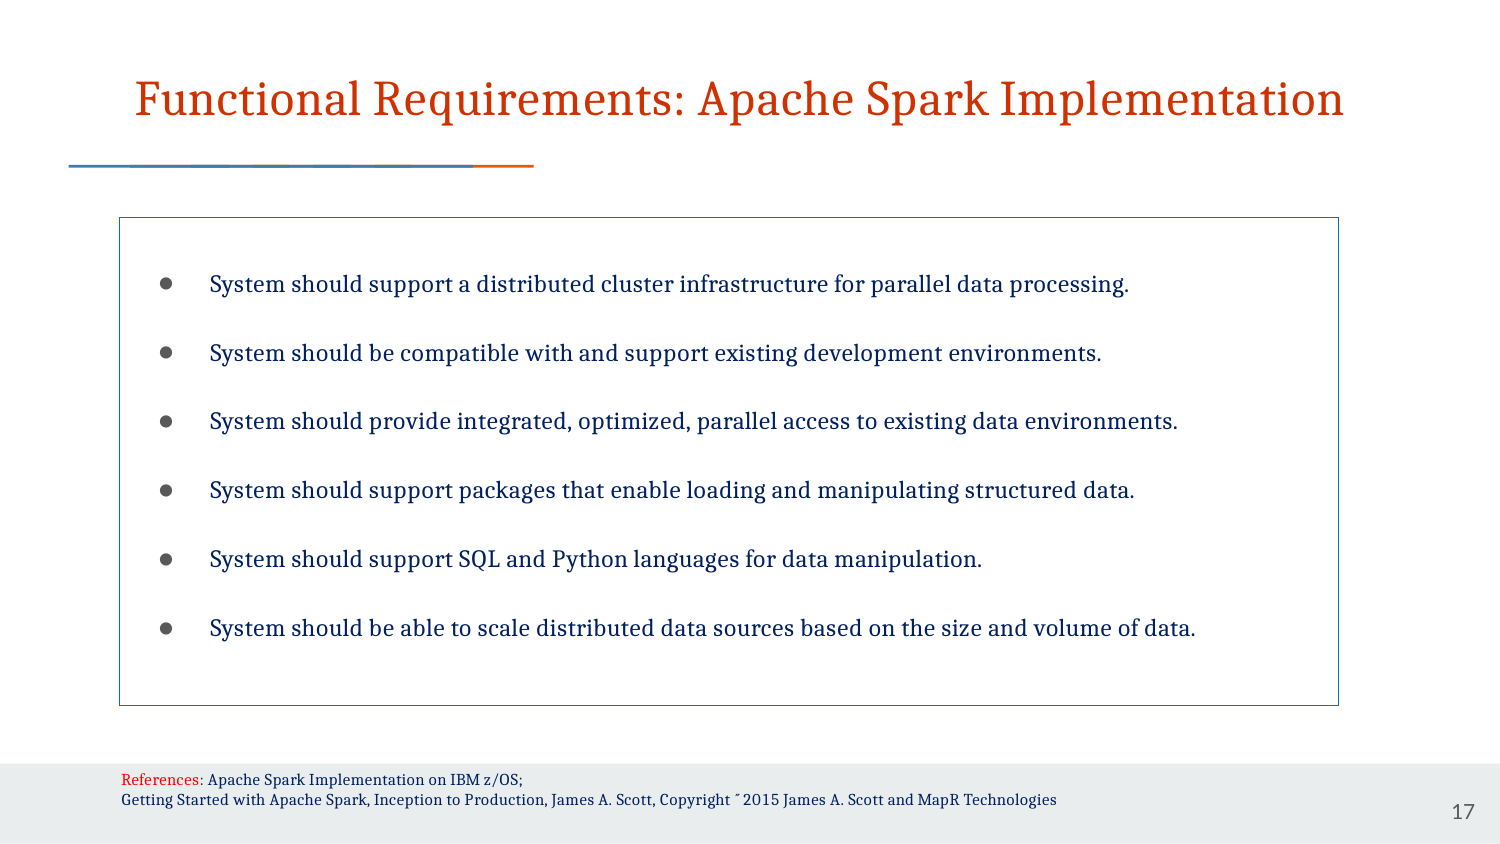

# Functional Requirements: Apache Spark Implementation

System should support a distributed cluster infrastructure for parallel data processing.

System should be compatible with and support existing development environments.

System should provide integrated, optimized, parallel access to existing data environments.

System should support packages that enable loading and manipulating structured data.

System should support SQL and Python languages for data manipulation.

System should be able to scale distributed data sources based on the size and volume of data.

References: Apache Spark Implementation on IBM z/OS;
Getting Started with Apache Spark, Inception to Production, James A. Scott, Copyright ˝ 2015 James A. Scott and MapR Technologies
17